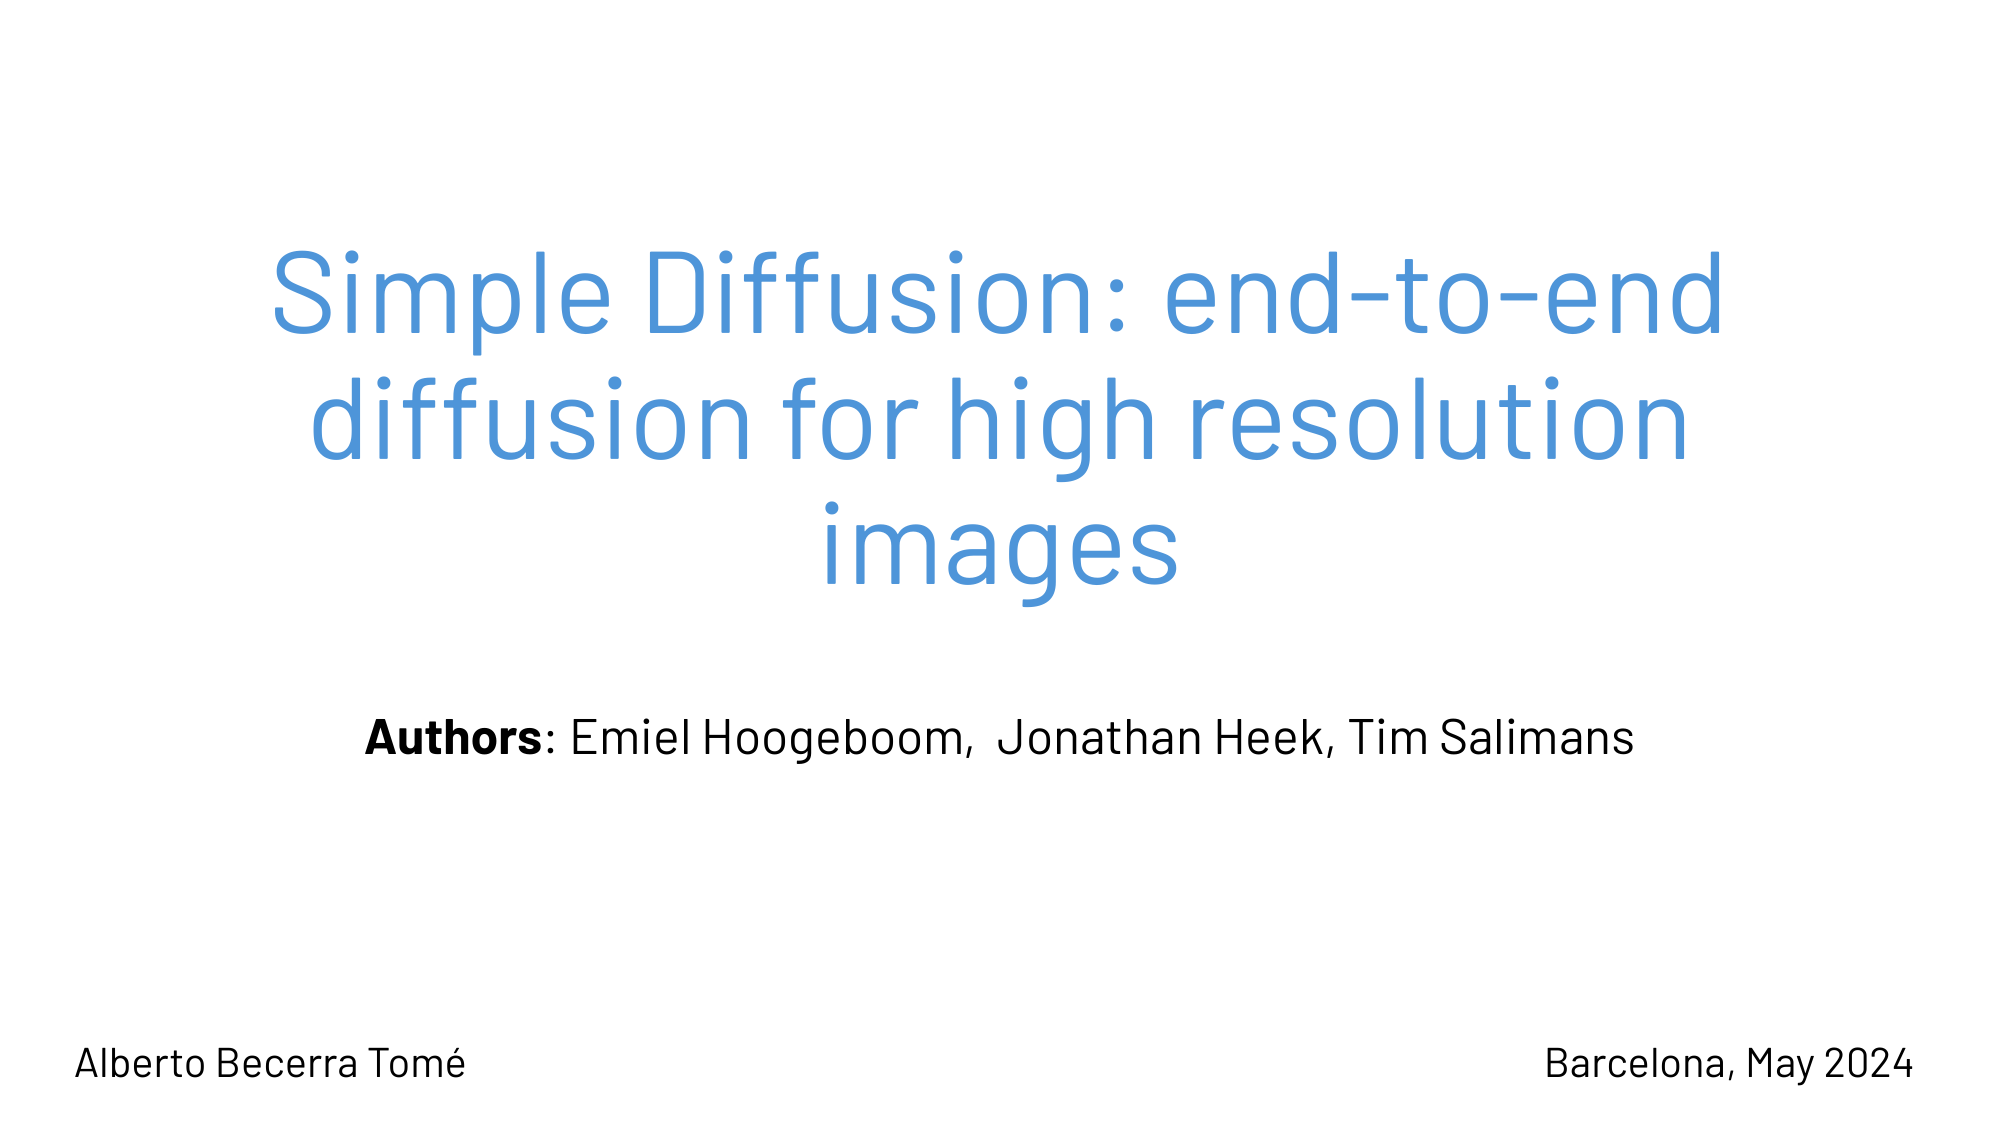

# Simple Diffusion: end-to-end diffusion for high resolution images
Authors: Emiel Hoogeboom,  Jonathan Heek, Tim Salimans

Barcelona, May 2024
Alberto Becerra Tomé